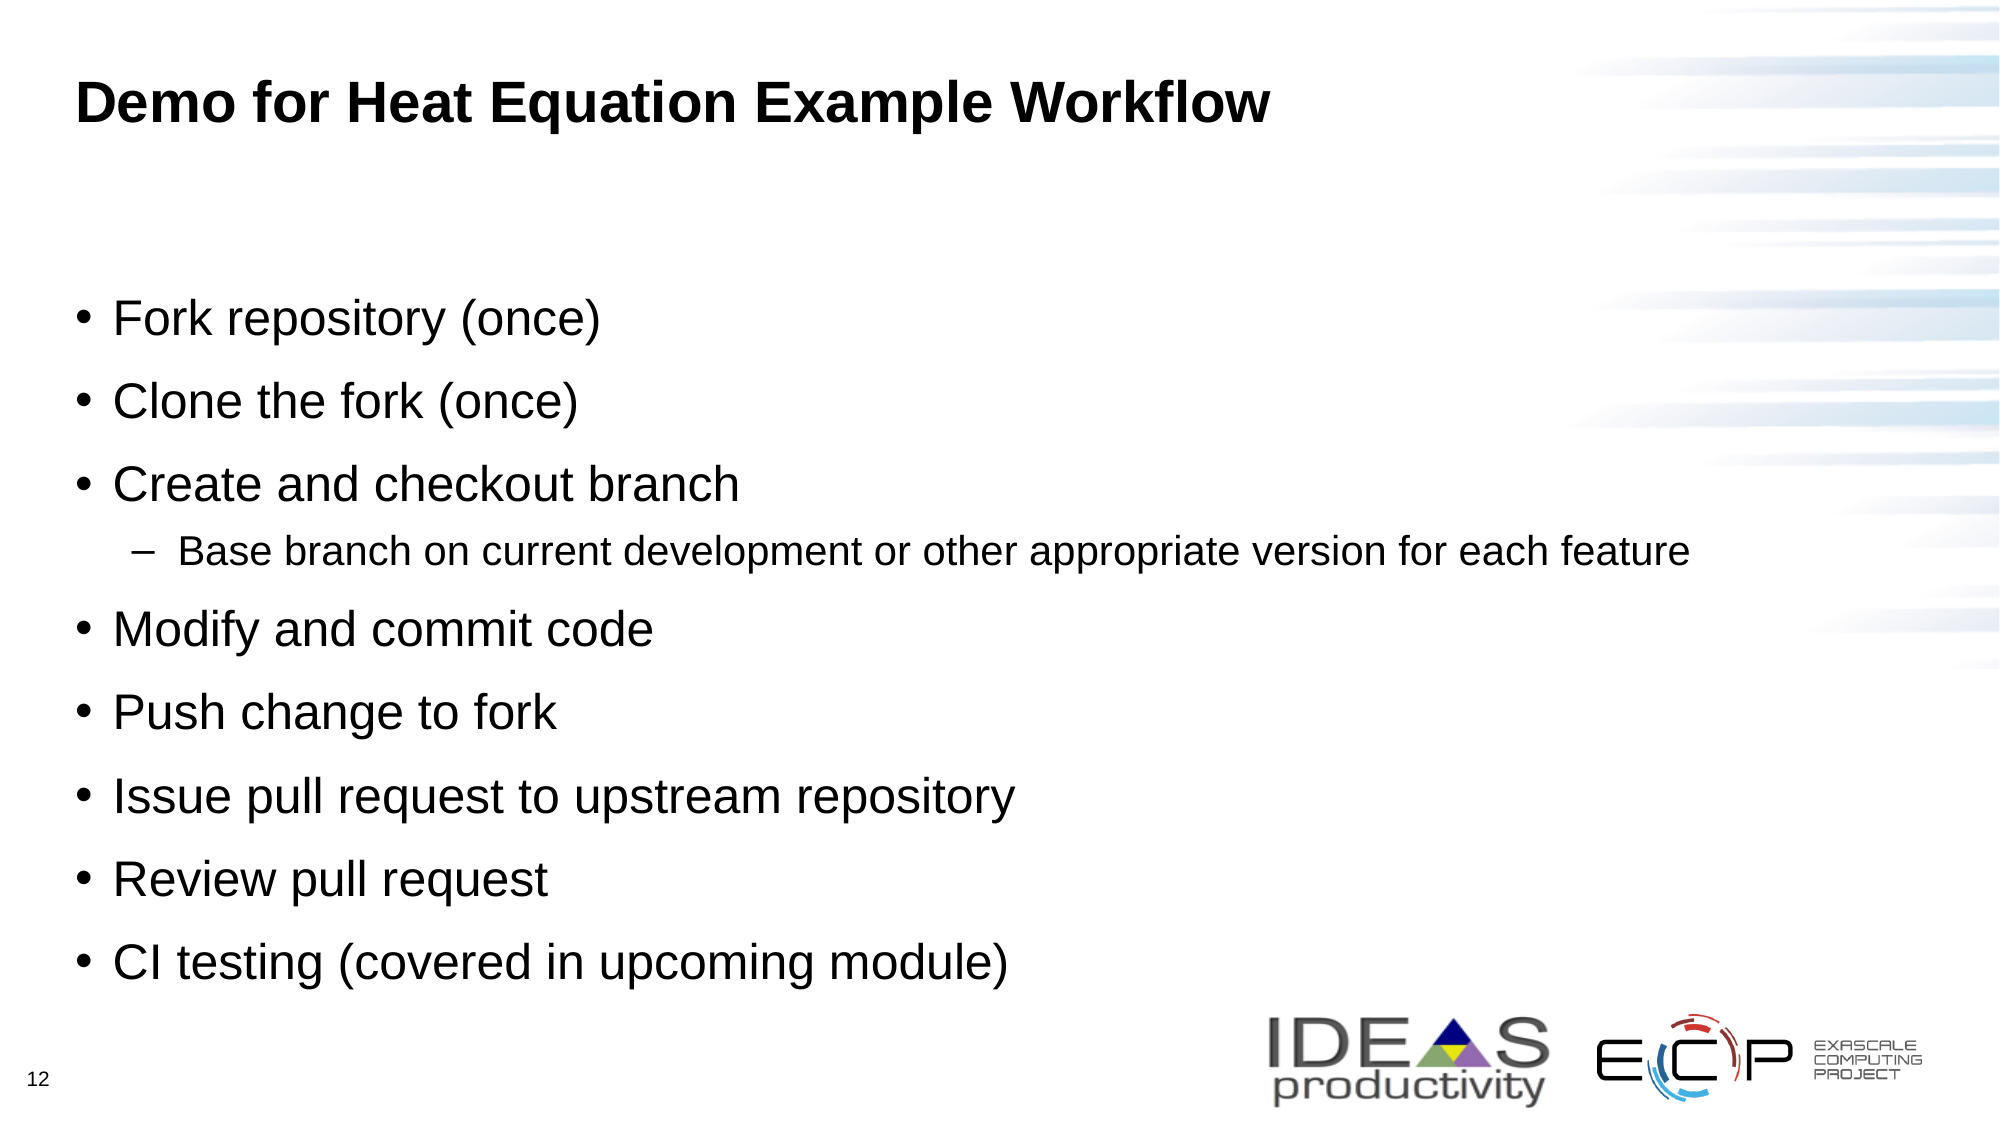

# Demo for Heat Equation Example Workflow
Fork repository (once)
Clone the fork (once)
Create and checkout branch
Base branch on current development or other appropriate version for each feature
Modify and commit code
Push change to fork
Issue pull request to upstream repository
Review pull request
CI testing (covered in upcoming module)